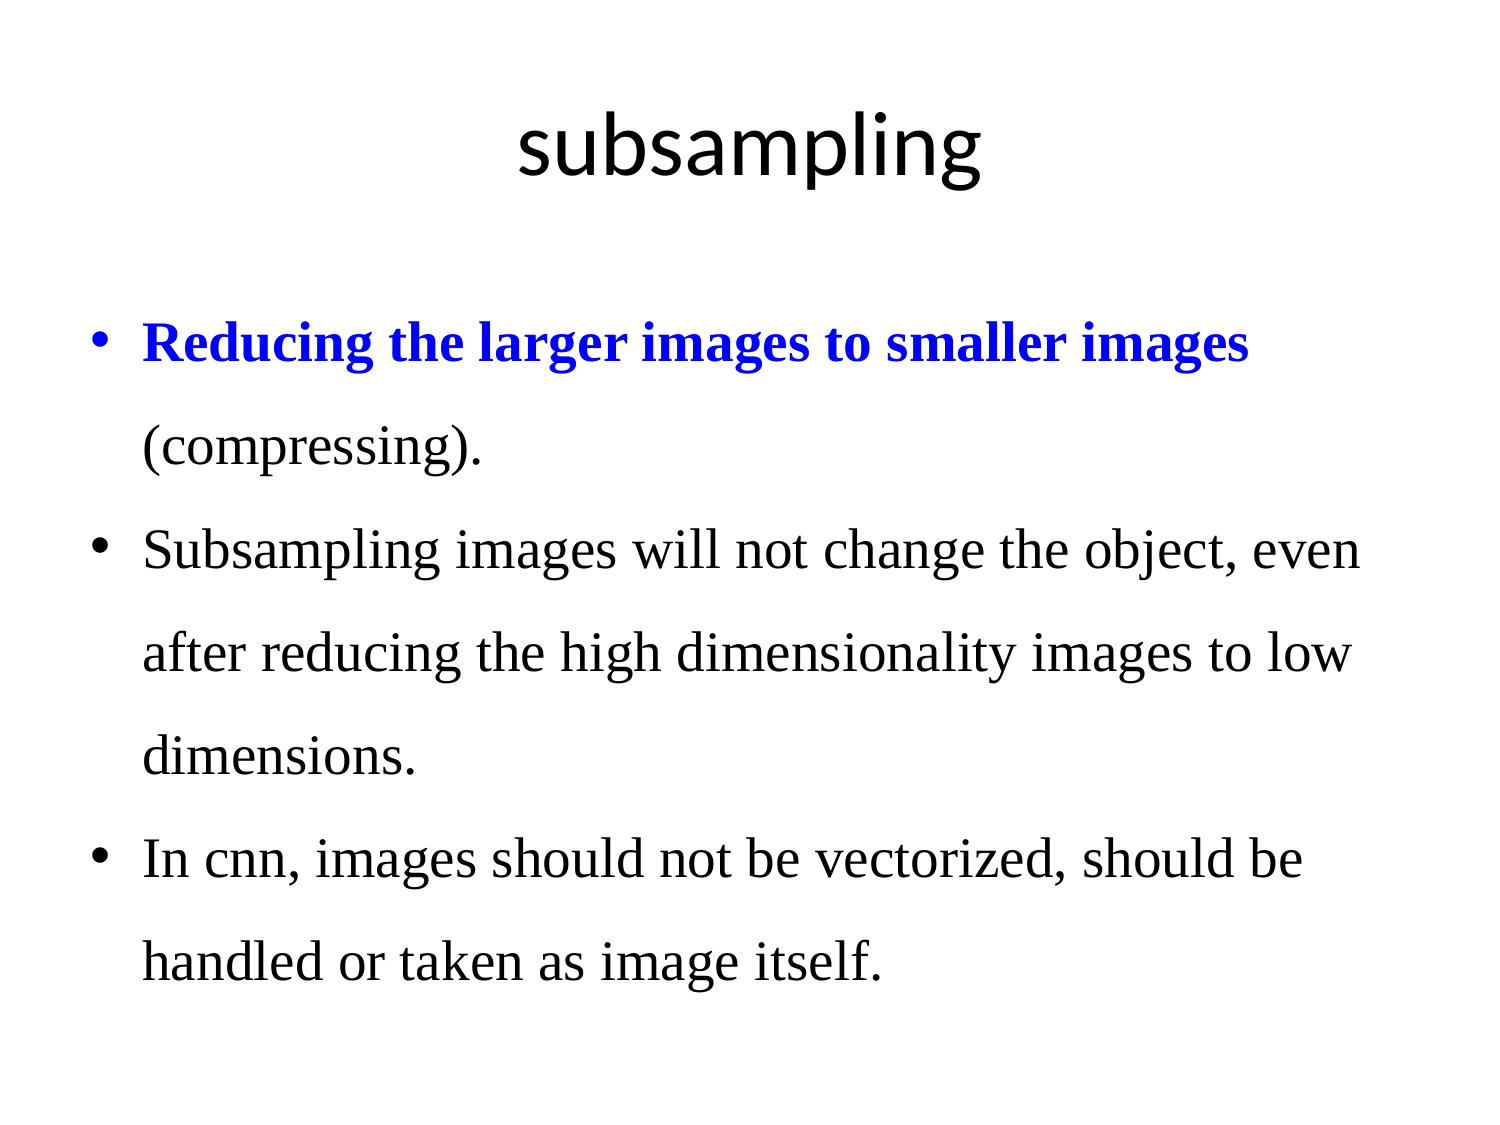

# subsampling
Reducing the larger images to smaller images (compressing).
Subsampling images will not change the object, even after reducing the high dimensionality images to low dimensions.
In cnn, images should not be vectorized, should be handled or taken as image itself.